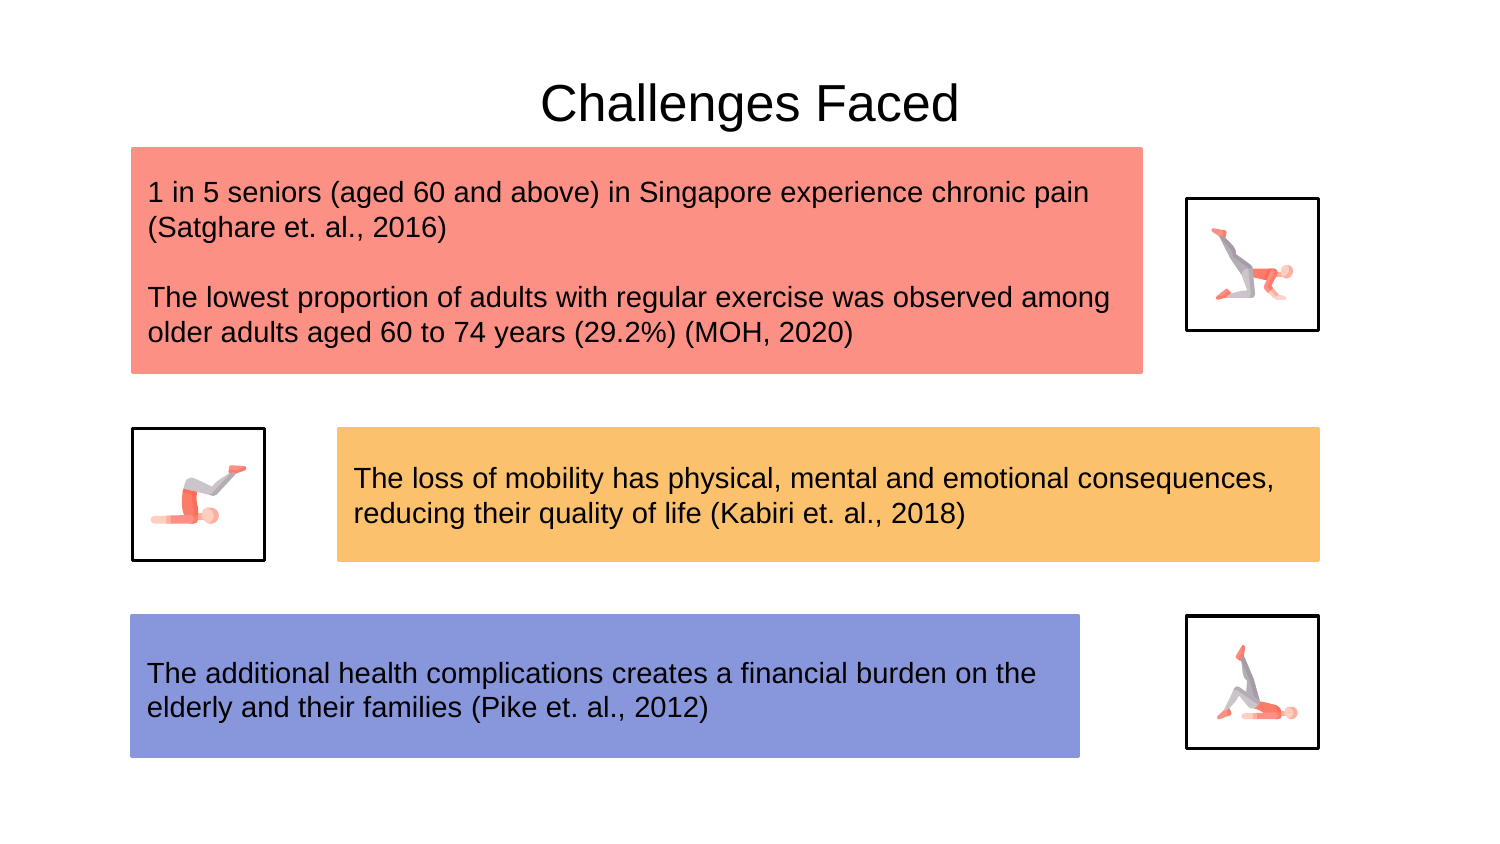

# Challenges Faced

1 in 5 seniors (aged 60 and above) in Singapore experience chronic pain (Satghare et. al., 2016)

The lowest proportion of adults with regular exercise was observed among older adults aged 60 to 74 years (29.2%) (MOH, 2020)

The loss of mobility has physical, mental and emotional consequences, reducing their quality of life (Kabiri et. al., 2018)

The additional health complications creates a financial burden on the elderly and their families (Pike et. al., 2012)